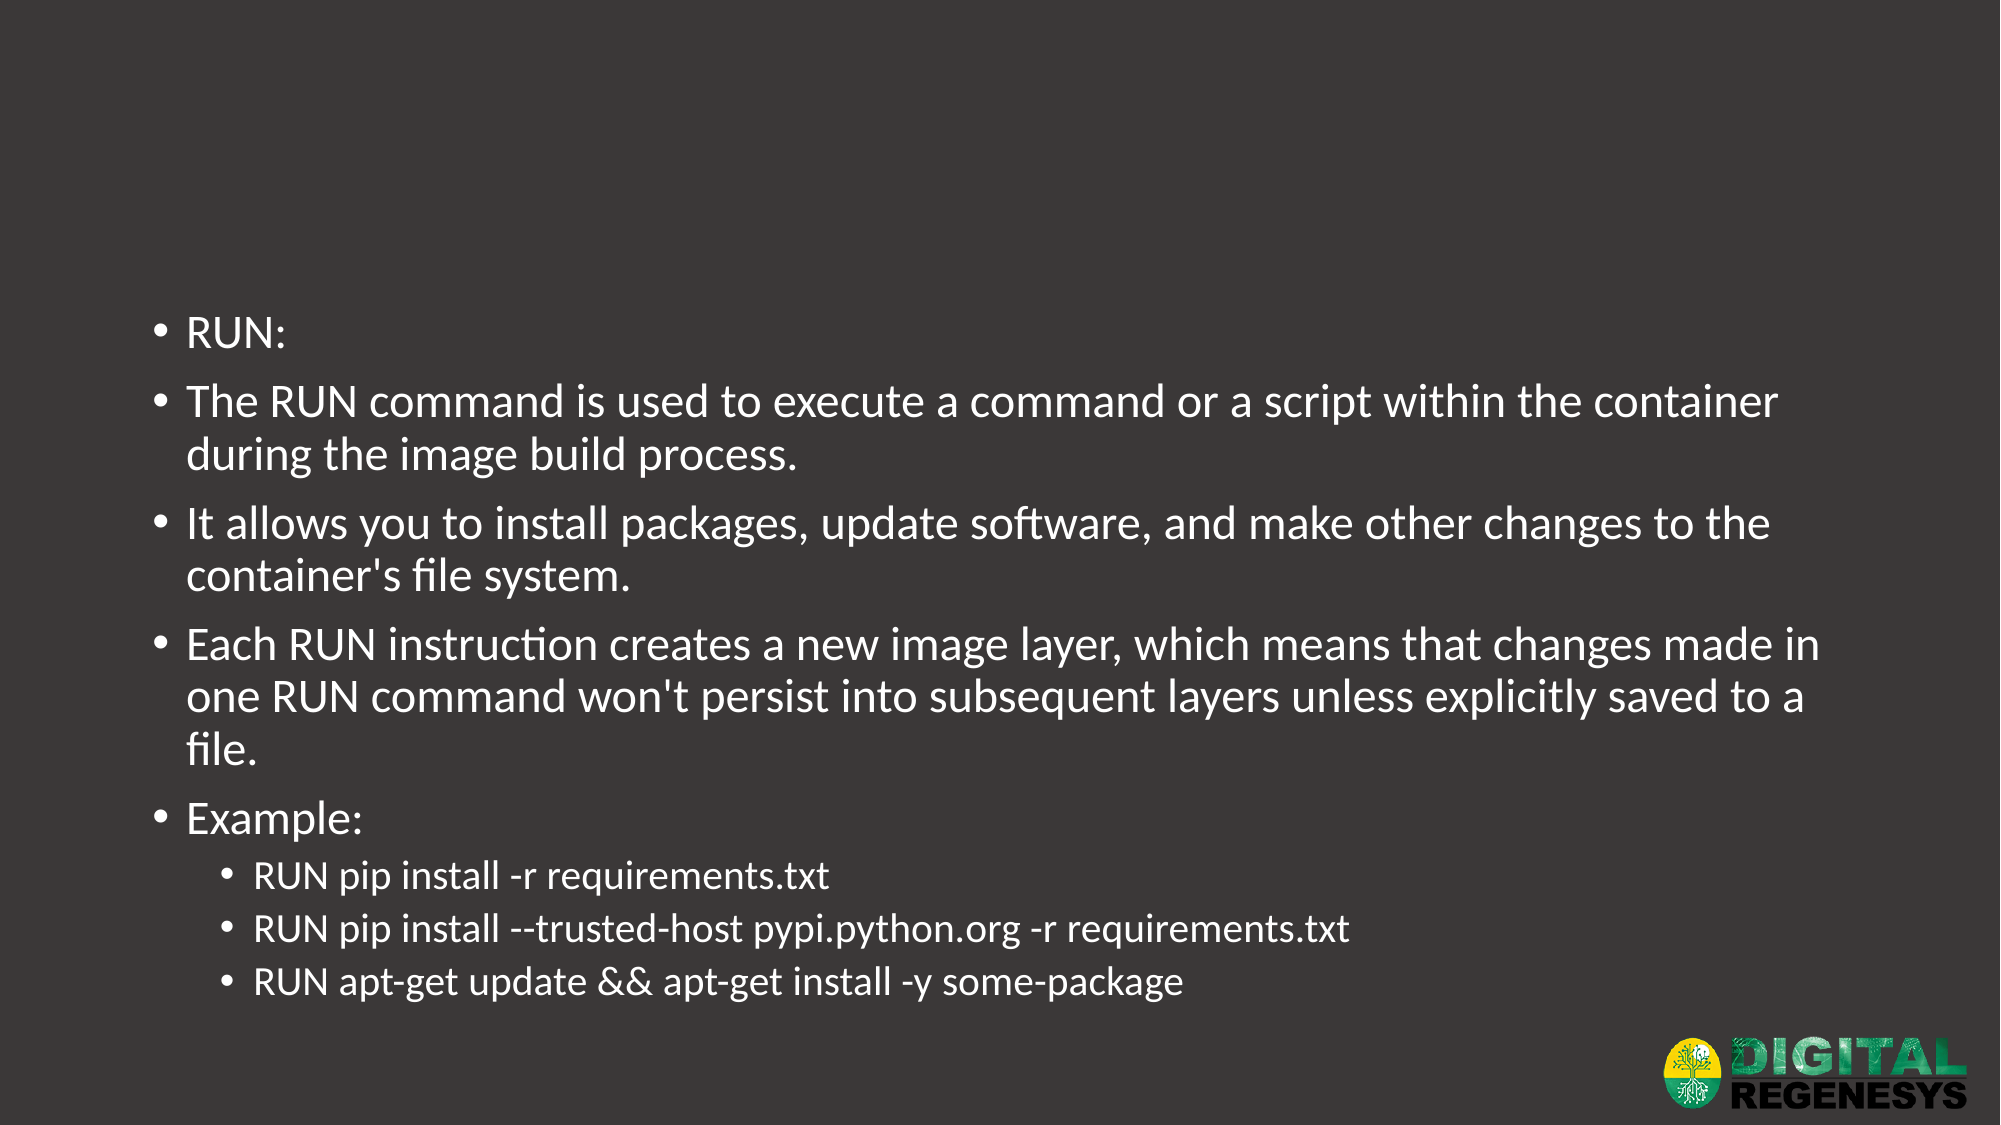

#
RUN:
The RUN command is used to execute a command or a script within the container during the image build process.
It allows you to install packages, update software, and make other changes to the container's file system.
Each RUN instruction creates a new image layer, which means that changes made in one RUN command won't persist into subsequent layers unless explicitly saved to a file.
Example:
RUN pip install -r requirements.txt
RUN pip install --trusted-host pypi.python.org -r requirements.txt
RUN apt-get update && apt-get install -y some-package